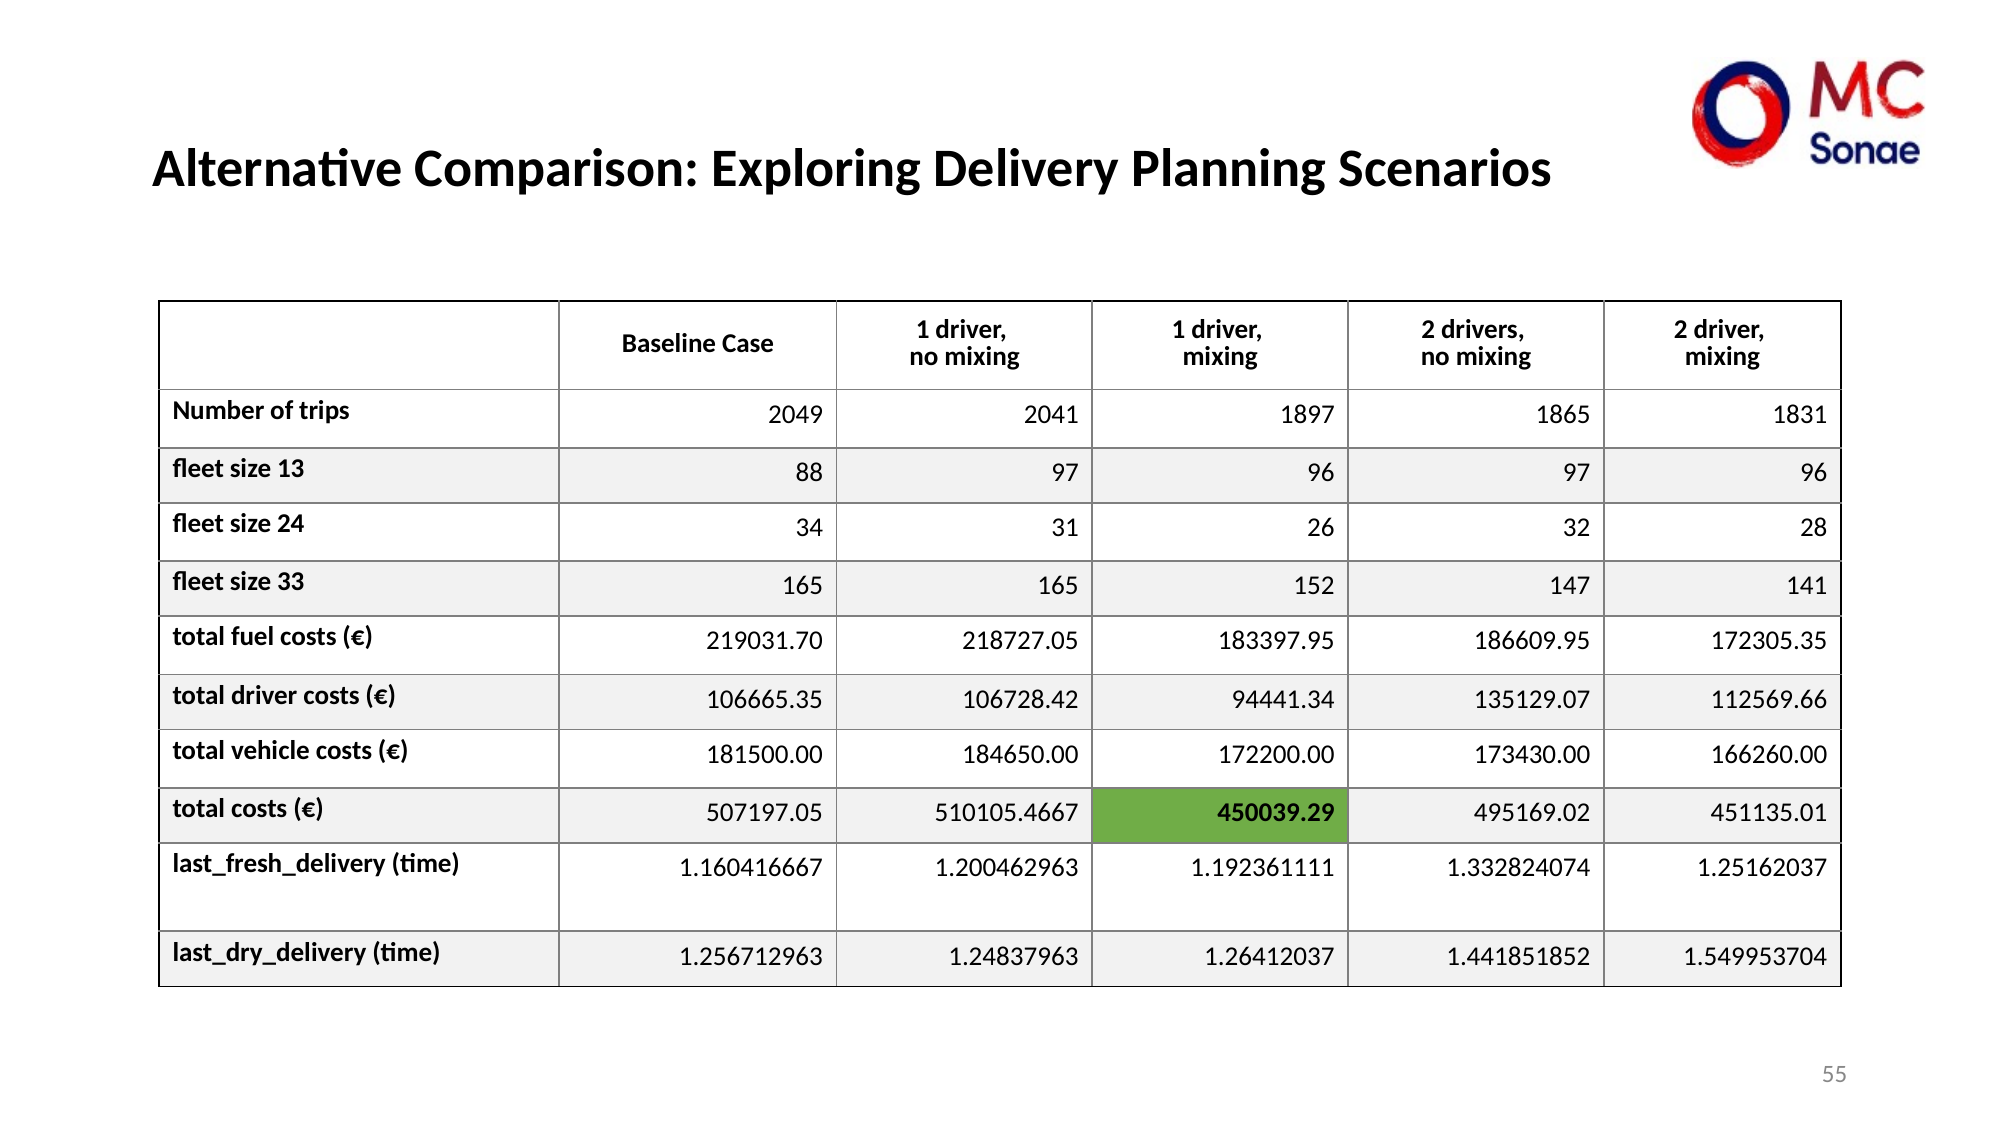

# Alternative Comparison: Exploring Delivery Planning Scenarios
|  | Baseline Case | 1 driver, no mixing | 1 driver, mixing | 2 drivers, no mixing | 2 driver, mixing |
| --- | --- | --- | --- | --- | --- |
| Number of trips | 2049 | 2041 | 1897 | 1865 | 1831 |
| fleet size 13 | 88 | 97 | 96 | 97 | 96 |
| fleet size 24 | 34 | 31 | 26 | 32 | 28 |
| fleet size 33 | 165 | 165 | 152 | 147 | 141 |
| total fuel costs (€) | 219031.70 | 218727.05 | 183397.95 | 186609.95 | 172305.35 |
| total driver costs (€) | 106665.35 | 106728.42 | 94441.34 | 135129.07 | 112569.66 |
| total vehicle costs (€) | 181500.00 | 184650.00 | 172200.00 | 173430.00 | 166260.00 |
| total costs (€) | 507197.05 | 510105.4667 | 450039.29 | 495169.02 | 451135.01 |
| last\_fresh\_delivery (time) | 1.160416667 | 1.200462963 | 1.192361111 | 1.332824074 | 1.25162037 |
| last\_dry\_delivery (time) | 1.256712963 | 1.24837963 | 1.26412037 | 1.441851852 | 1.549953704 |
55